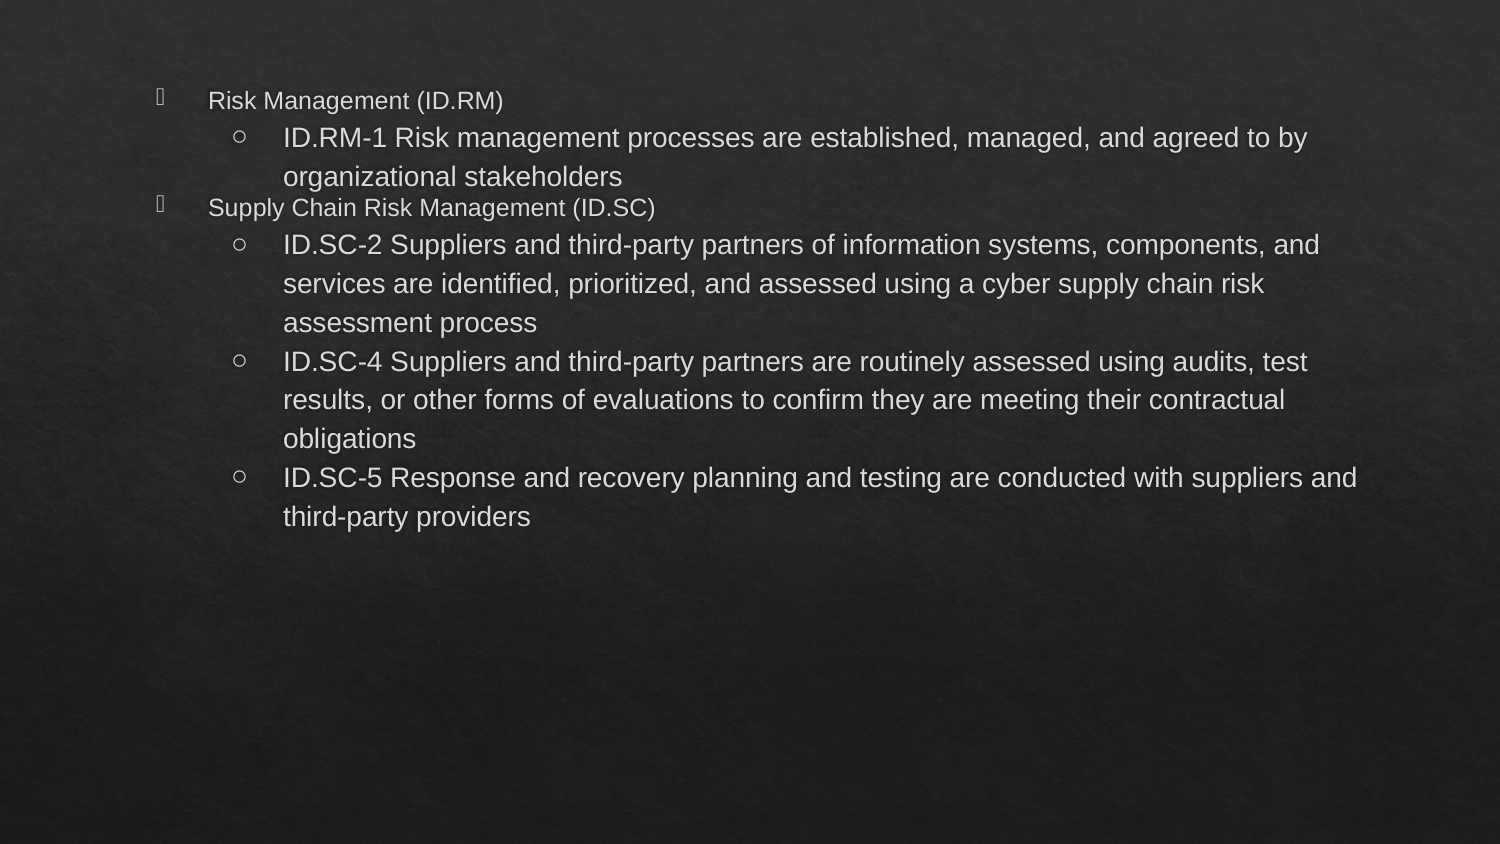

Risk Management (ID.RM)
ID.RM-1 Risk management processes are established, managed, and agreed to by organizational stakeholders
Supply Chain Risk Management (ID.SC)
ID.SC-2 Suppliers and third-party partners of information systems, components, and services are identified, prioritized, and assessed using a cyber supply chain risk assessment process
ID.SC-4 Suppliers and third-party partners are routinely assessed using audits, test results, or other forms of evaluations to confirm they are meeting their contractual obligations
ID.SC-5 Response and recovery planning and testing are conducted with suppliers and third-party providers